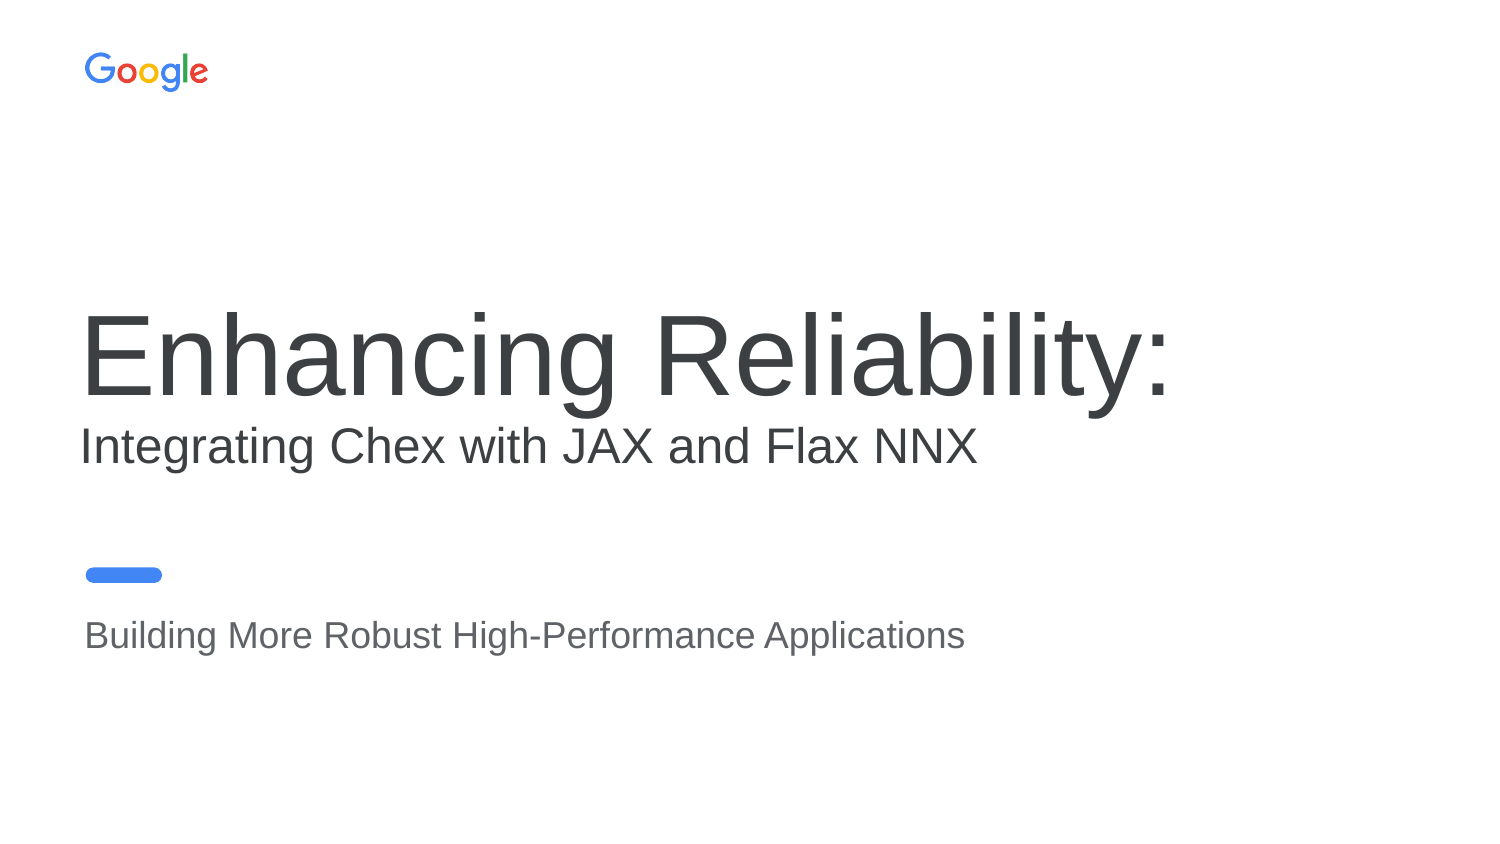

# Enhancing Reliability: Integrating Chex with JAX and Flax NNX
Building More Robust High-Performance Applications